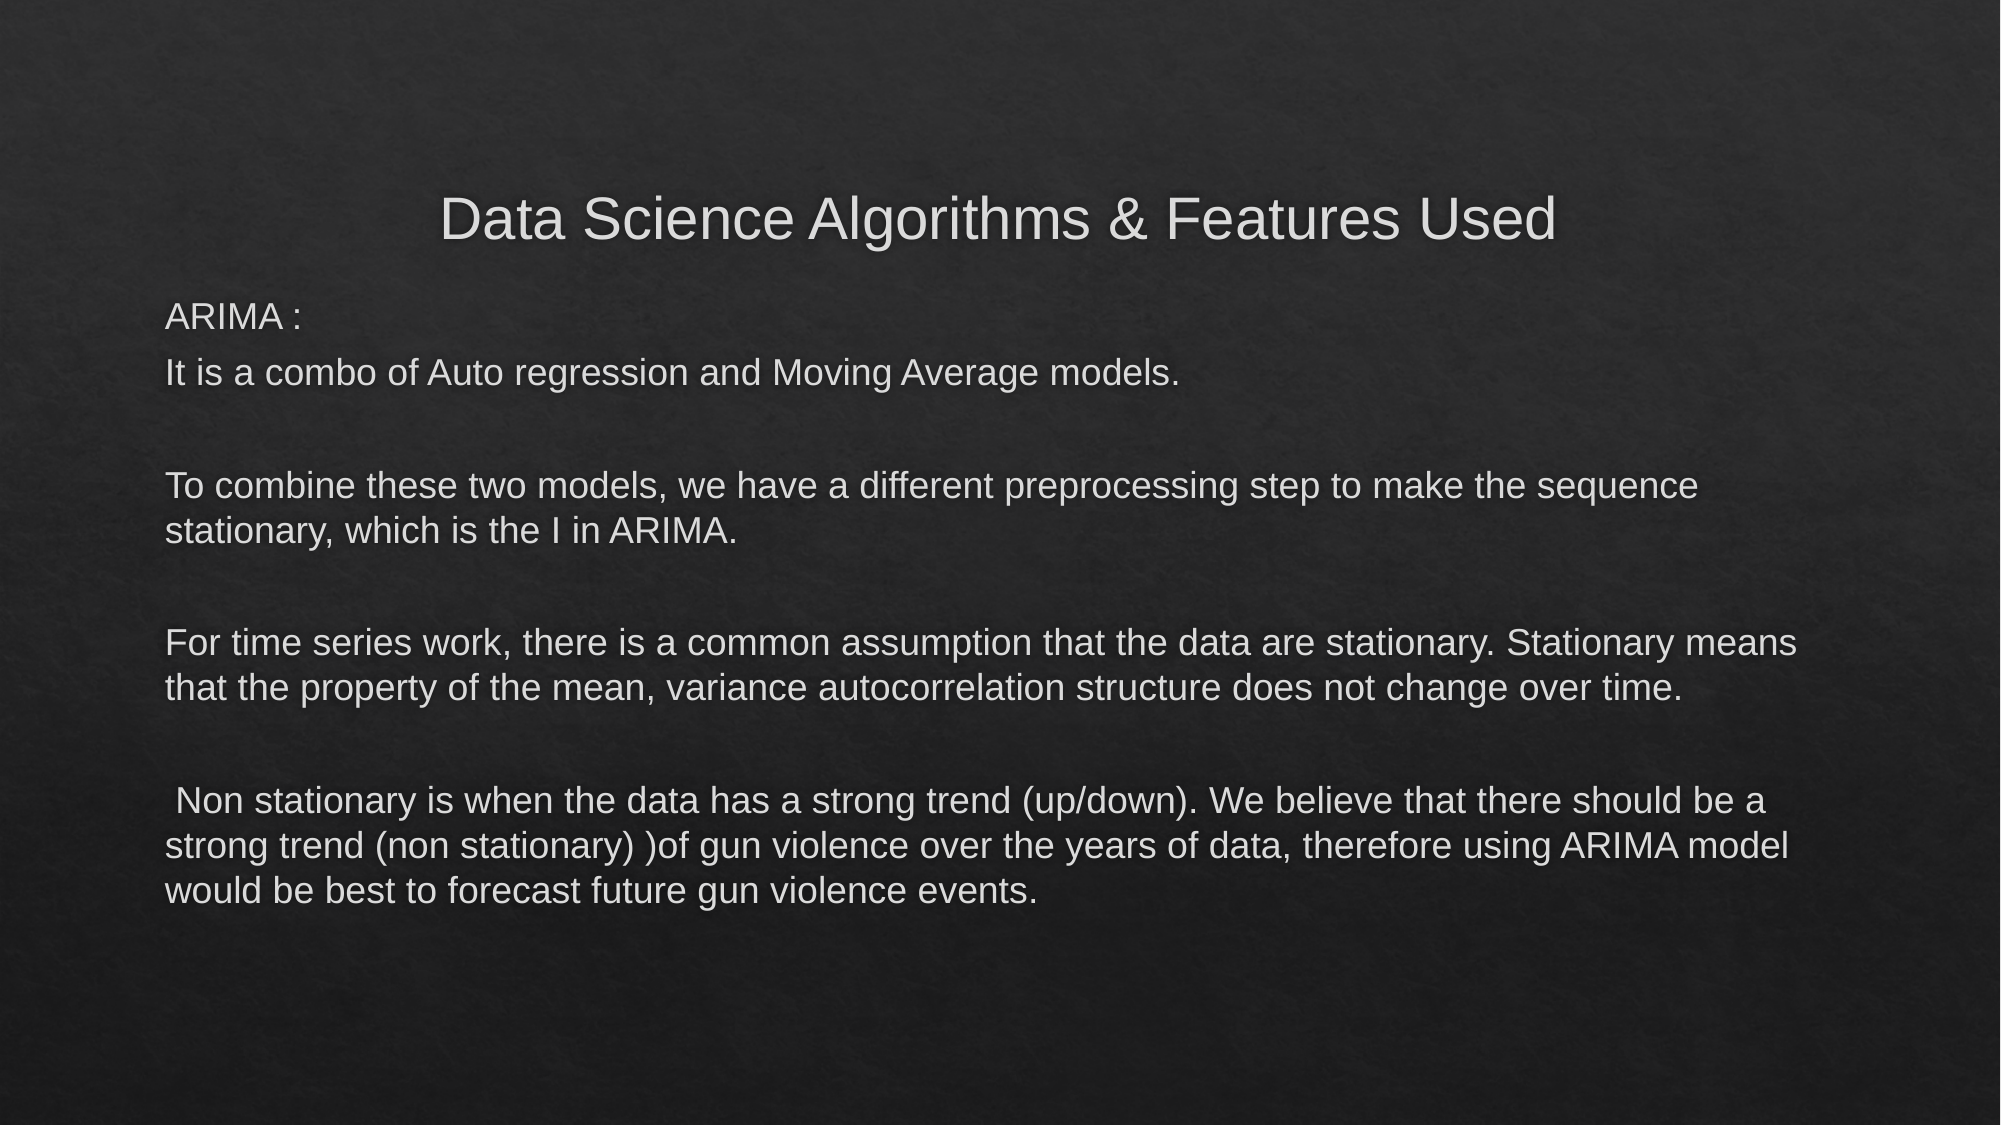

# Data Science Algorithms & Features Used

ARIMA :
It is a combo of Auto regression and Moving Average models.

To combine these two models, we have a different preprocessing step to make the sequence stationary, which is the I in ARIMA.

For time series work, there is a common assumption that the data are stationary. Stationary means that the property of the mean, variance autocorrelation structure does not change over time.

 Non stationary is when the data has a strong trend (up/down). We believe that there should be a strong trend (non stationary) )of gun violence over the years of data, therefore using ARIMA model would be best to forecast future gun violence events.